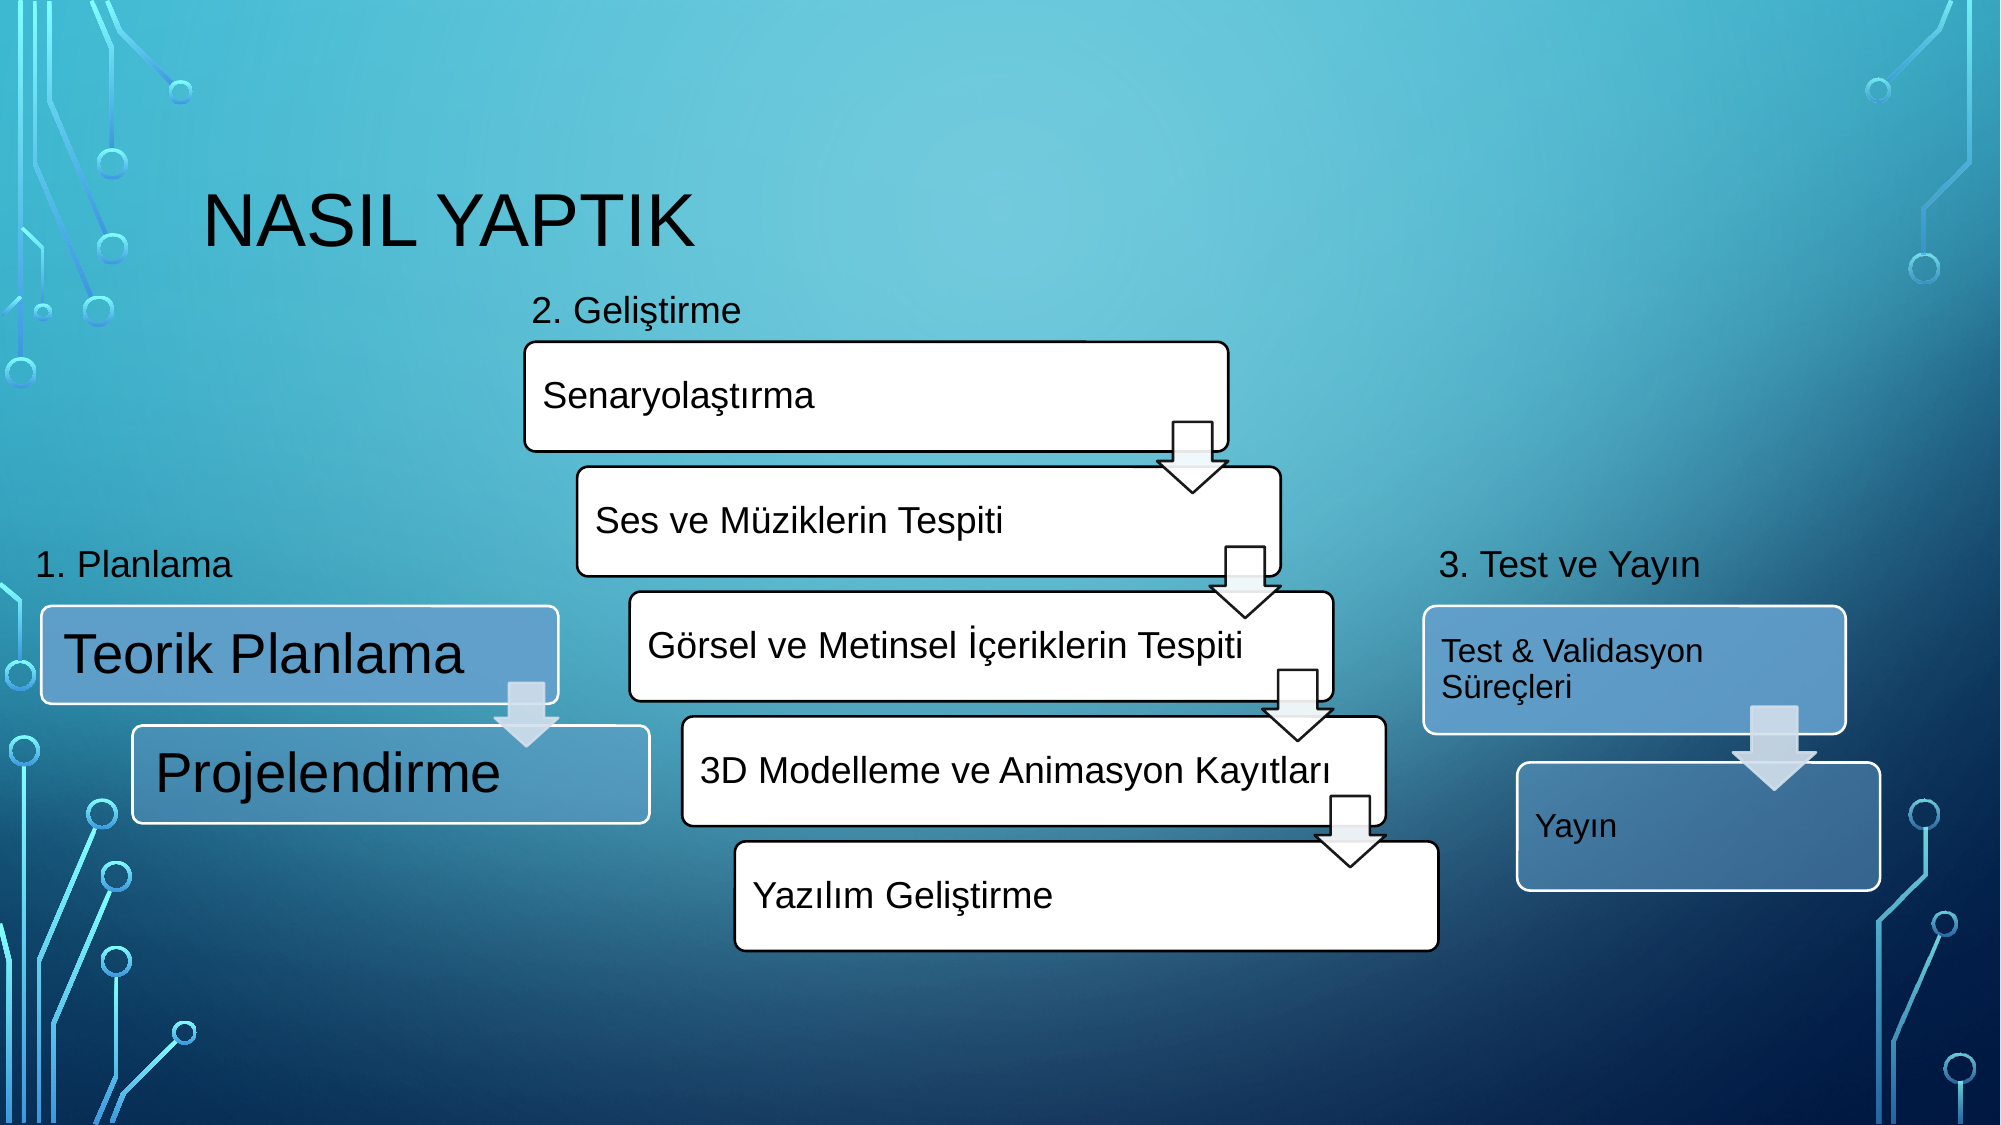

# NASIL YAPTIK
2. Geliştirme
Senaryolaştırma
Ses ve Müziklerin Tespiti
Görsel ve Metinsel İçeriklerin Tespiti
3D Modelleme ve Animasyon Kayıtları
Yazılım Geliştirme

1. Planlama
3. Test ve Yayın
Teorik Planlama
Projelendirme

Test & Validasyon Süreçleri
Yayın